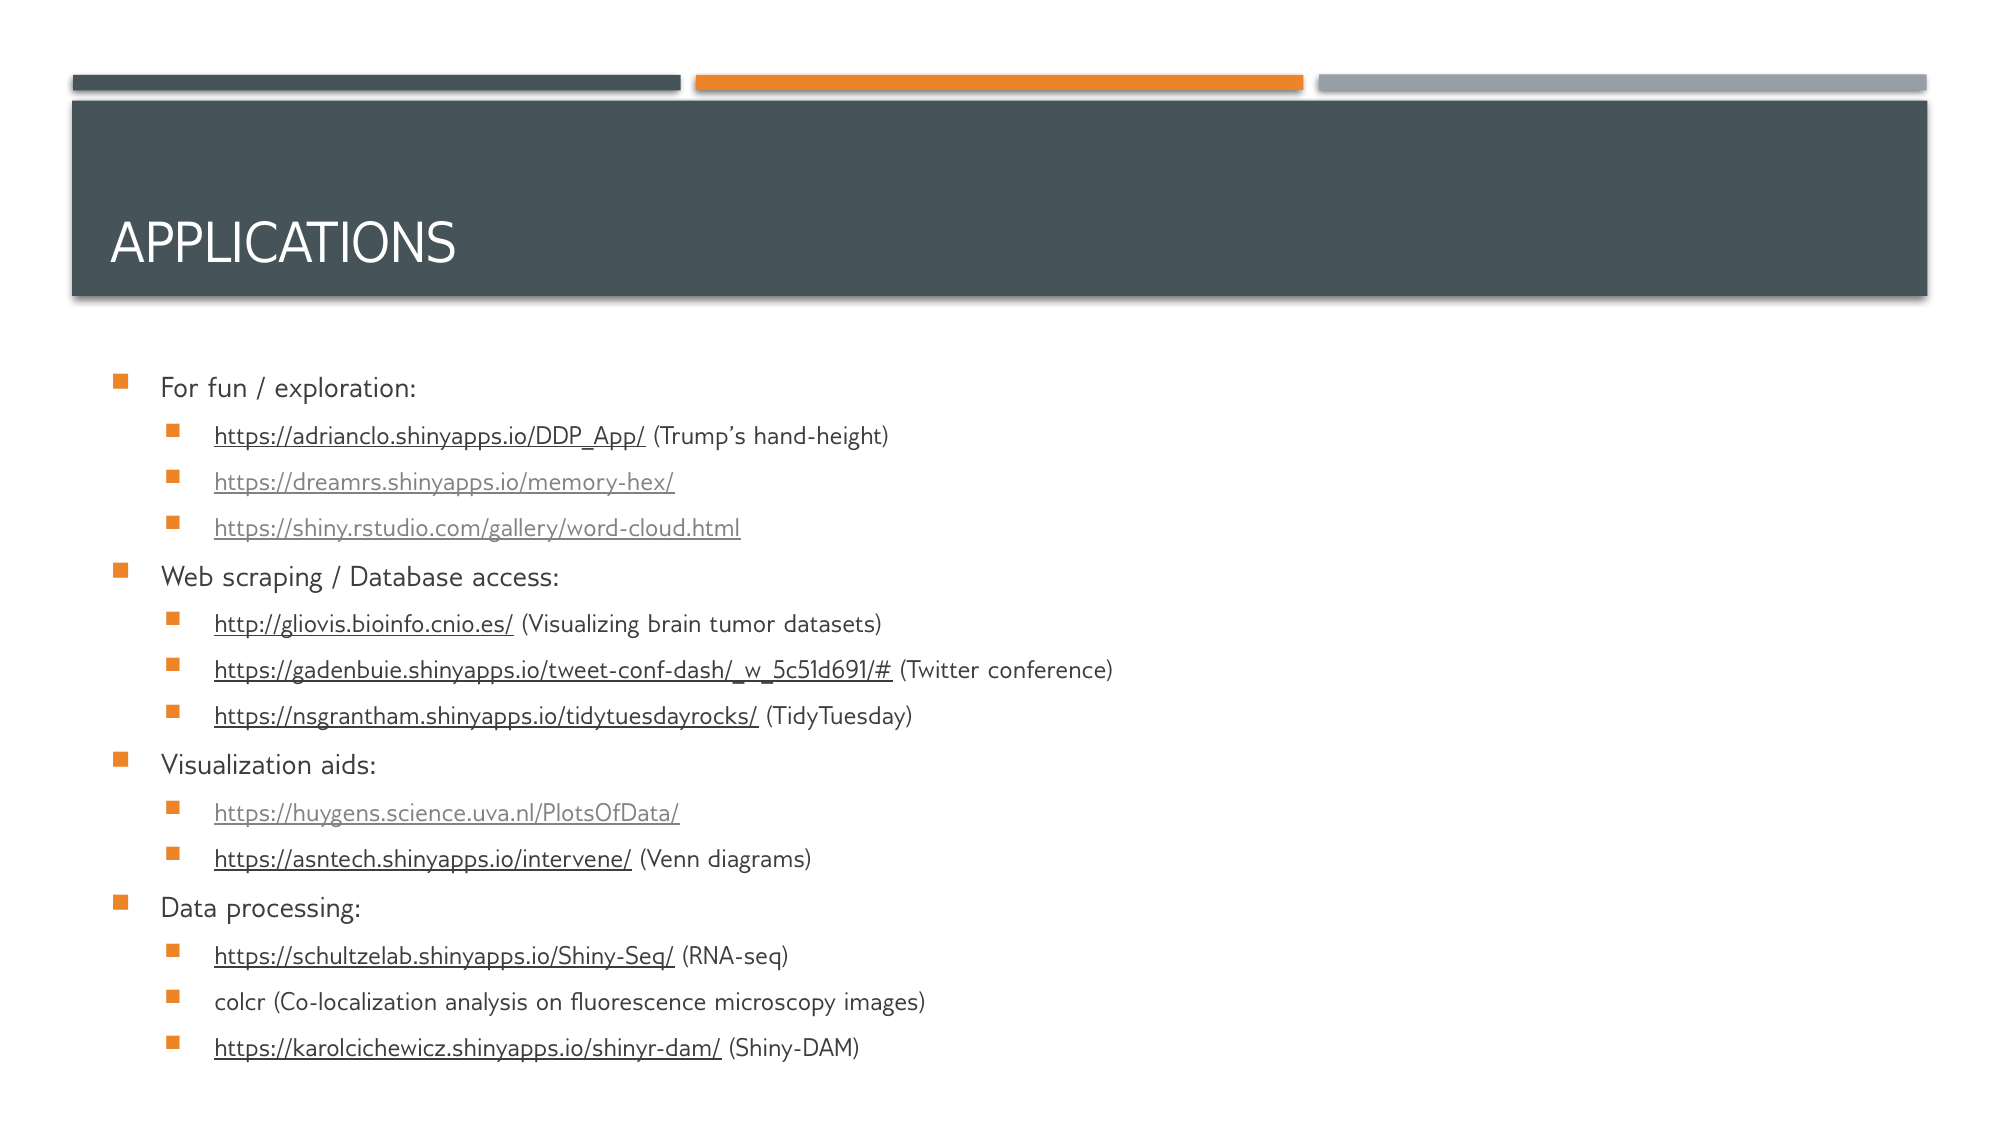

# Applications
For fun / exploration:
https://adrianclo.shinyapps.io/DDP_App/ (Trump’s hand-height)
https://dreamrs.shinyapps.io/memory-hex/
https://shiny.rstudio.com/gallery/word-cloud.html
Web scraping / Database access:
http://gliovis.bioinfo.cnio.es/ (Visualizing brain tumor datasets)
https://gadenbuie.shinyapps.io/tweet-conf-dash/_w_5c51d691/# (Twitter conference)
https://nsgrantham.shinyapps.io/tidytuesdayrocks/ (TidyTuesday)
Visualization aids:
https://huygens.science.uva.nl/PlotsOfData/
https://asntech.shinyapps.io/intervene/ (Venn diagrams)
Data processing:
https://schultzelab.shinyapps.io/Shiny-Seq/ (RNA-seq)
colcr (Co-localization analysis on fluorescence microscopy images)
https://karolcichewicz.shinyapps.io/shinyr-dam/ (Shiny-DAM)